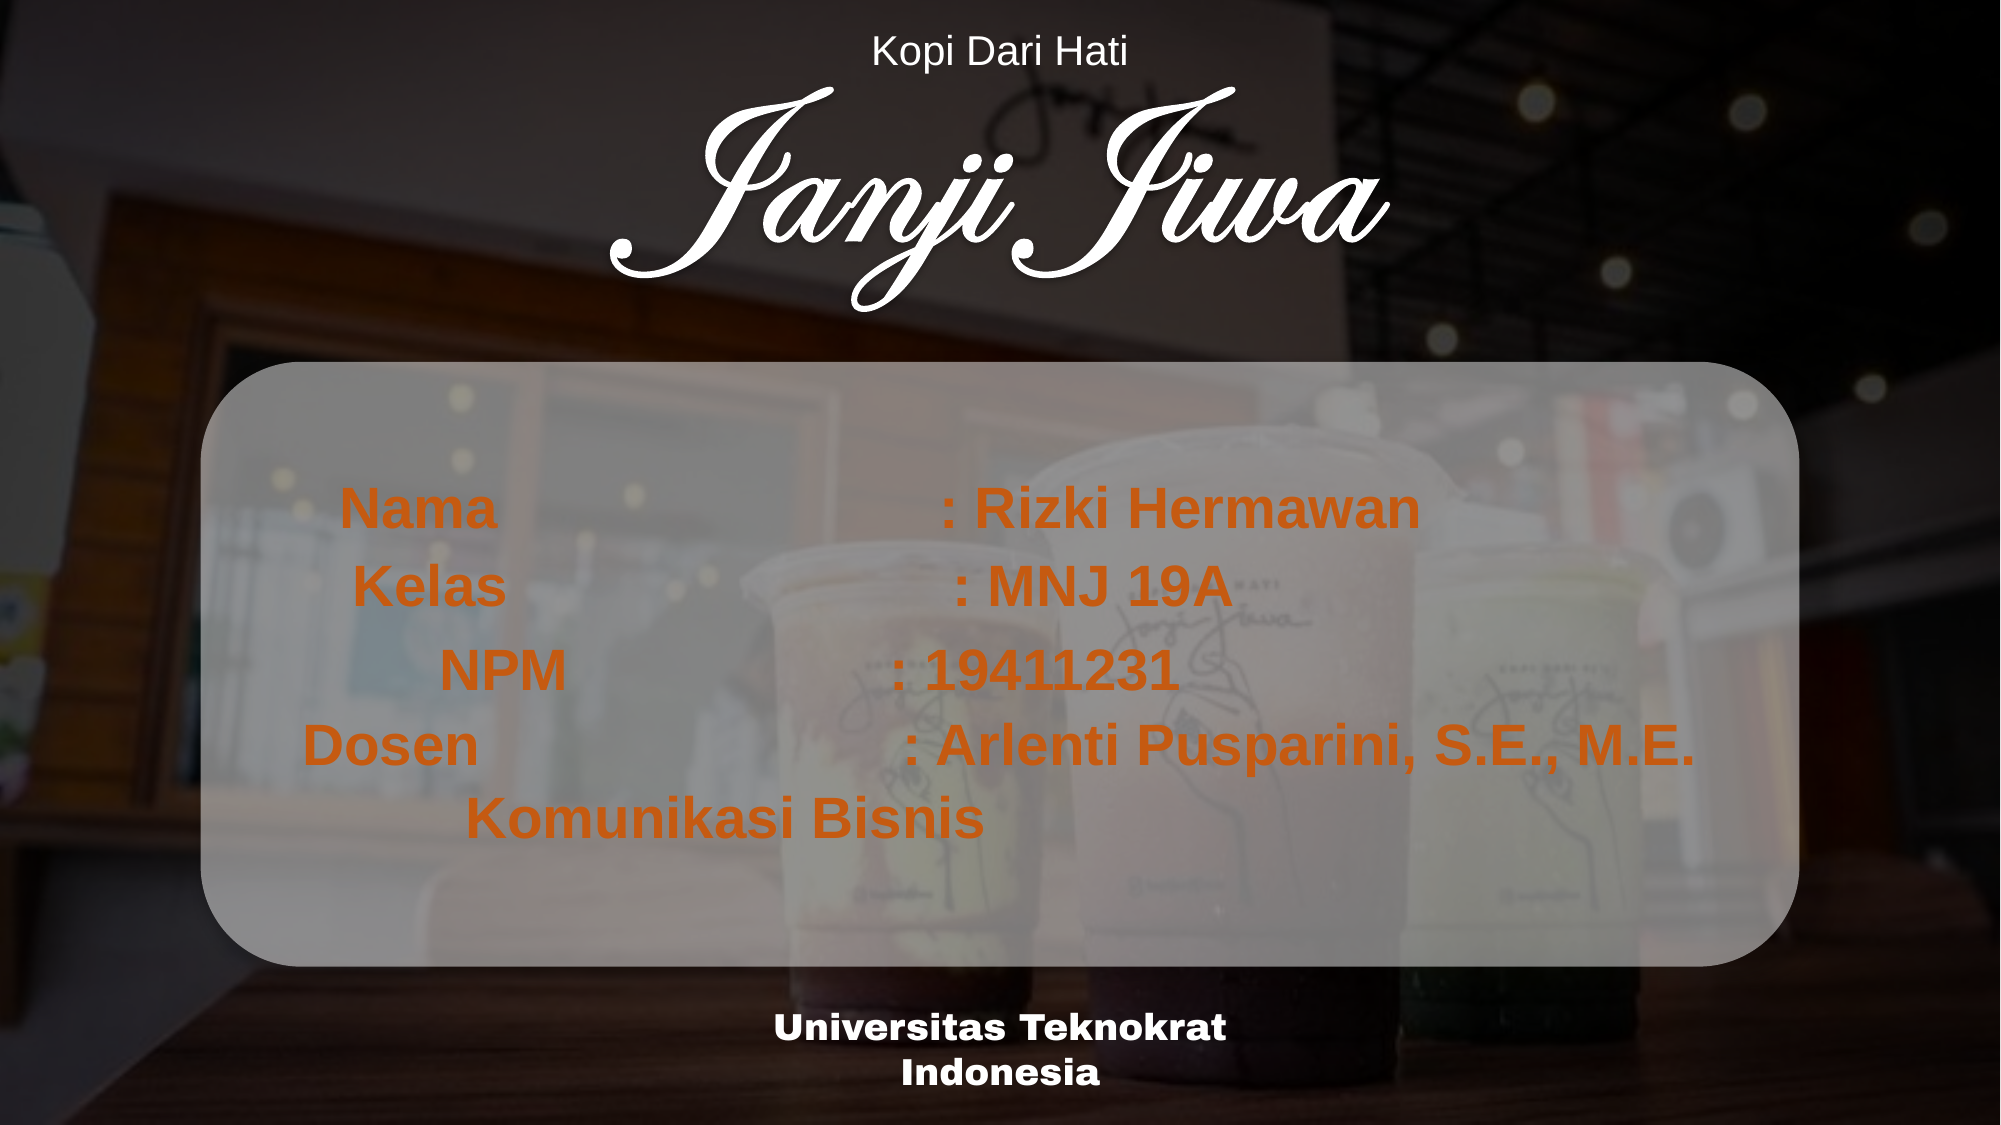

Kopi Dari Hati

Nama			: Rizki Hermawan
Kelas 			: MNJ 19A
NPM			: 19411231
Dosen	 		: Arlenti Pusparini, S.E., M.E.
Komunikasi Bisnis
Universitas Teknokrat
Indonesia